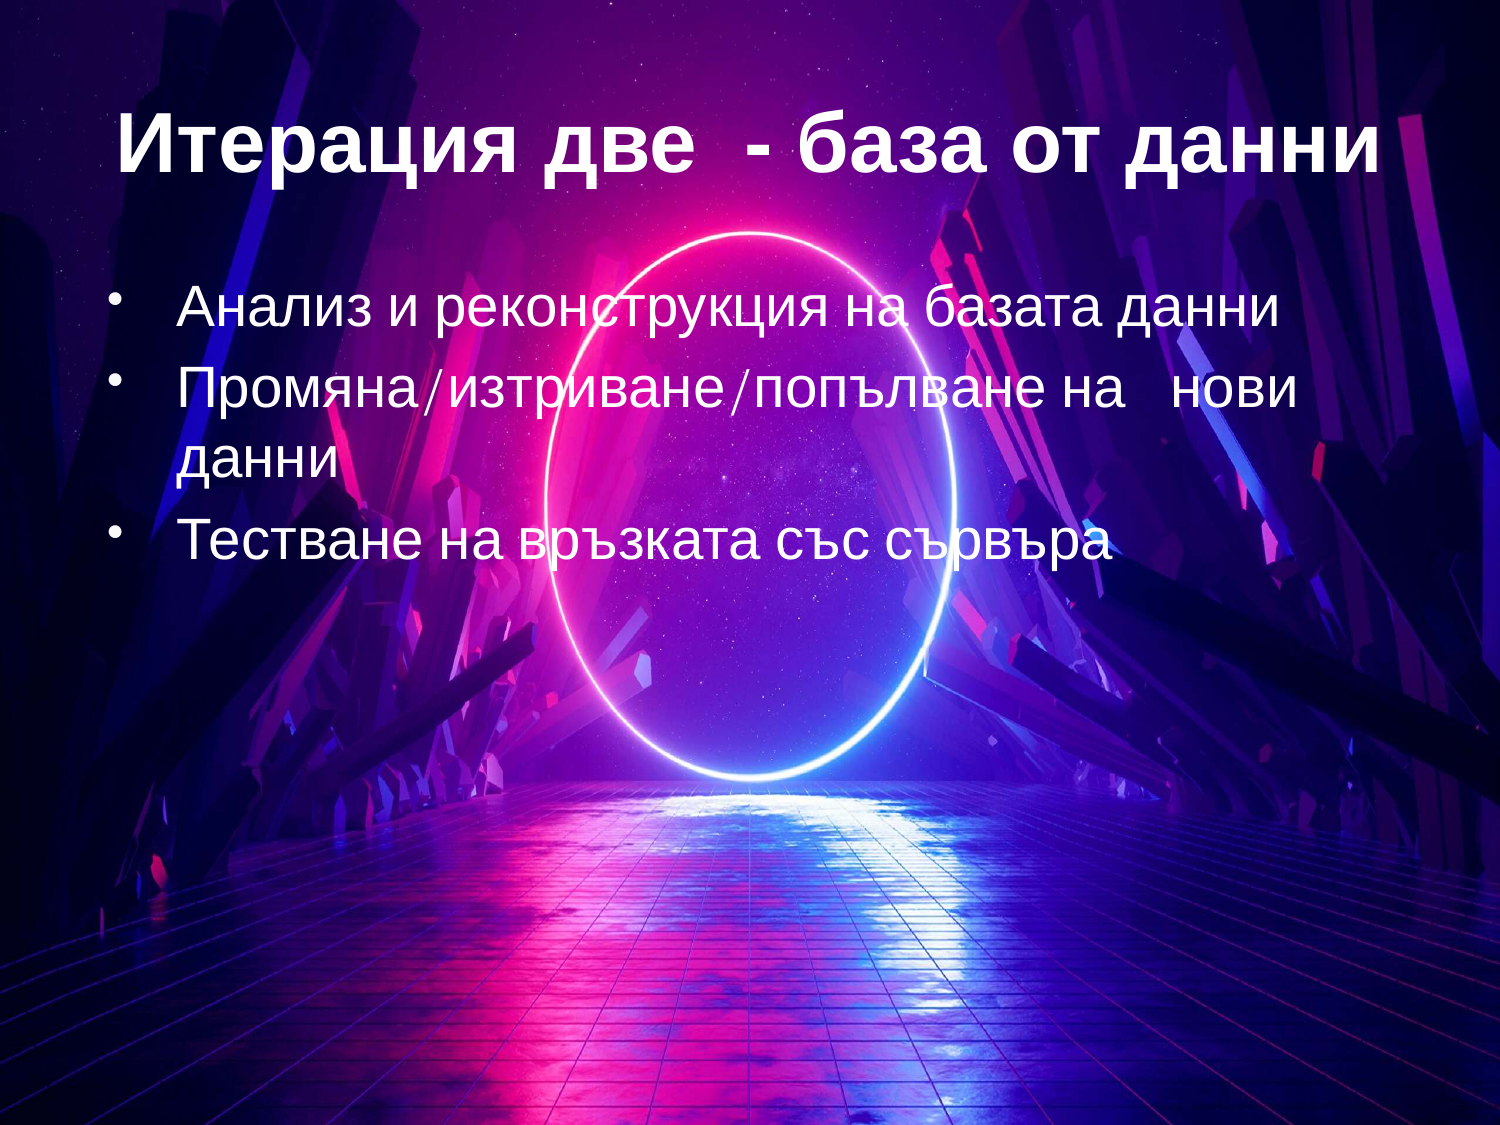

# Итерация две  - база от данни
Анализ и реконструкция на базата данни
Промяна/изтриване/попълване на   нови данни
Тестване на връзката със сървъра